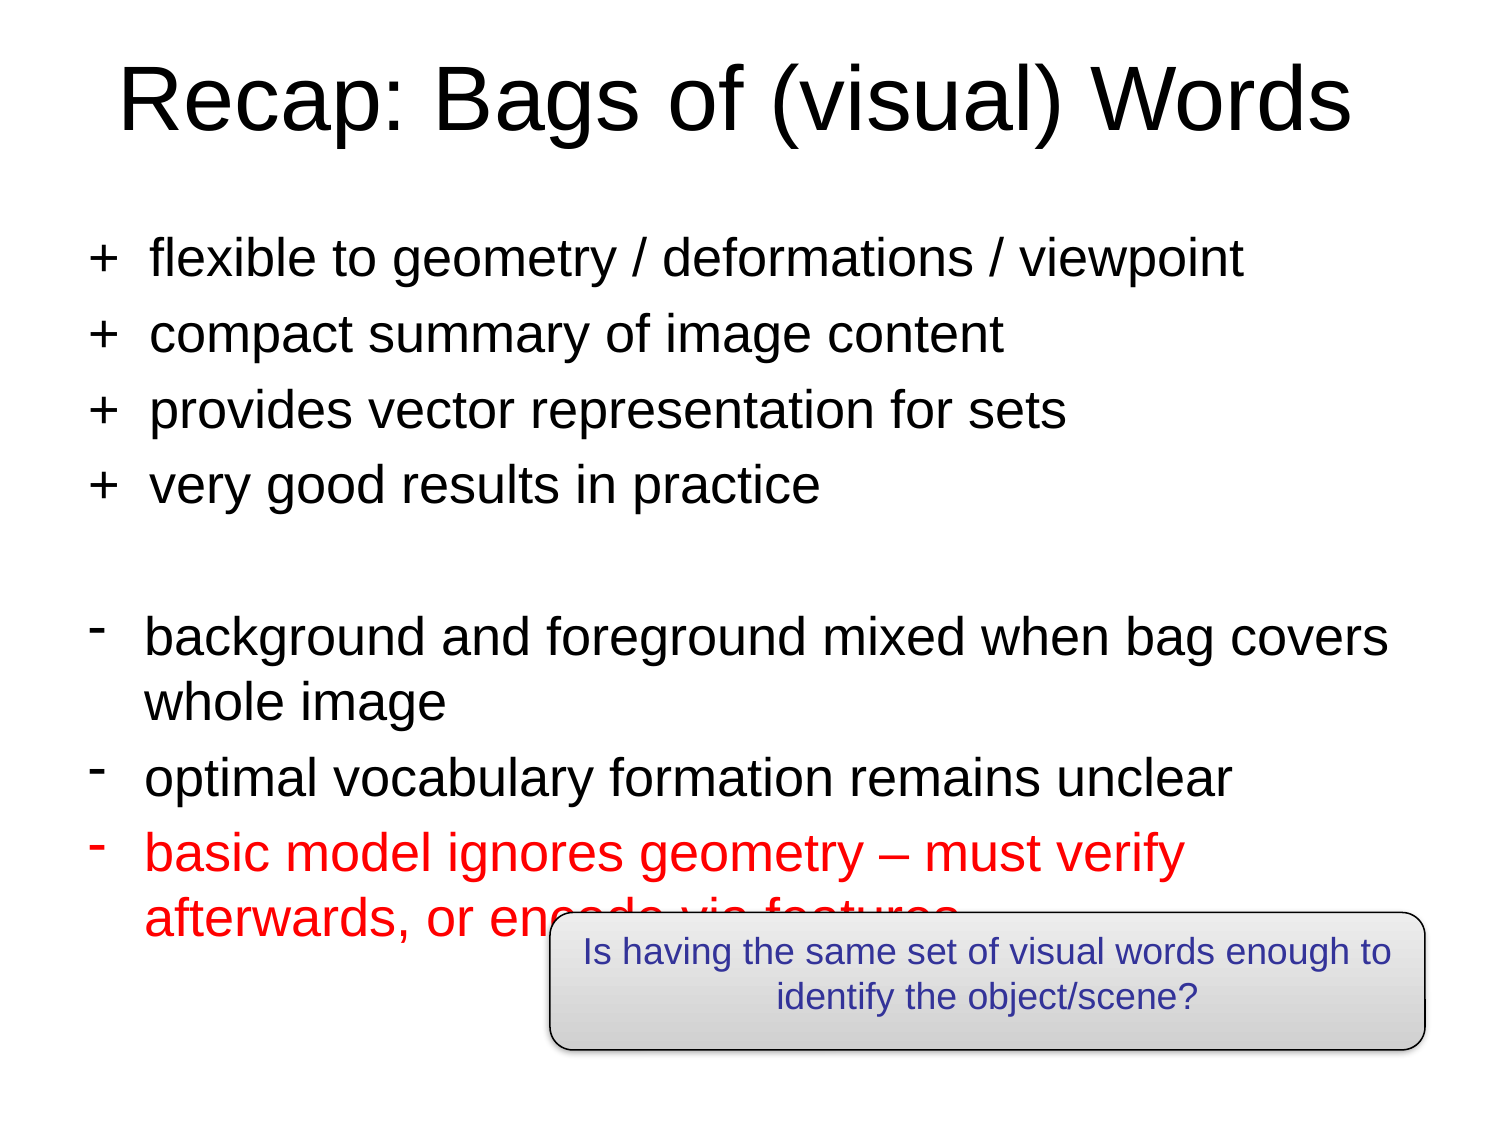

# Recap: Bags of (visual) Words
+  flexible to geometry / deformations / viewpoint
+  compact summary of image content
+  provides vector representation for sets
+  very good results in practice

background and foreground mixed when bag covers whole image
optimal vocabulary formation remains unclear
basic model ignores geometry – must verify afterwards, or encode via features

Is having the same set of visual words enough to identify the object/scene?